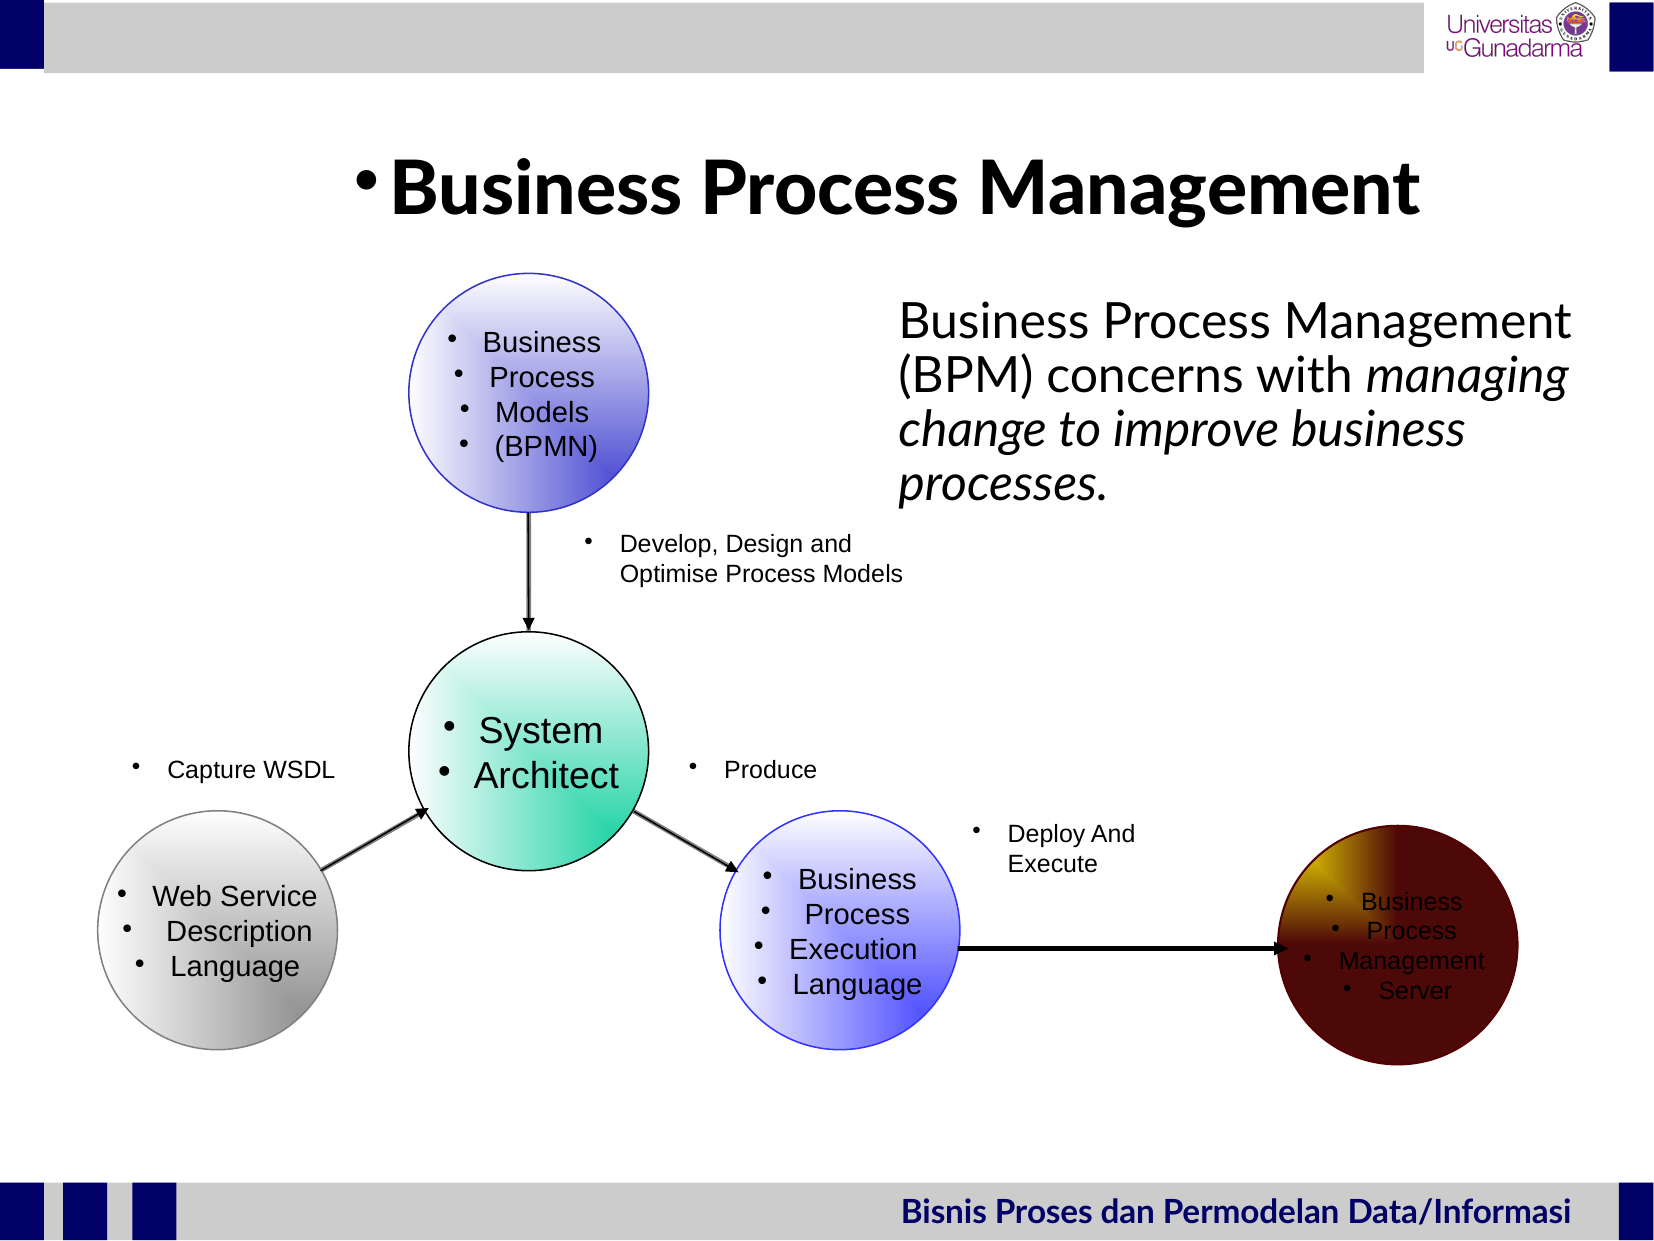

Business Process Management
Business
Process
Models
(BPMN)

System
Architect

Web Service
 Description
Language

Business
 Process
Execution
Language
Develop, Design and Optimise Process Models
Capture WSDL
Produce

Business
Process
Management
Server

Deploy And Execute

Business Process Management (BPM) concerns with managing change to improve business processes.